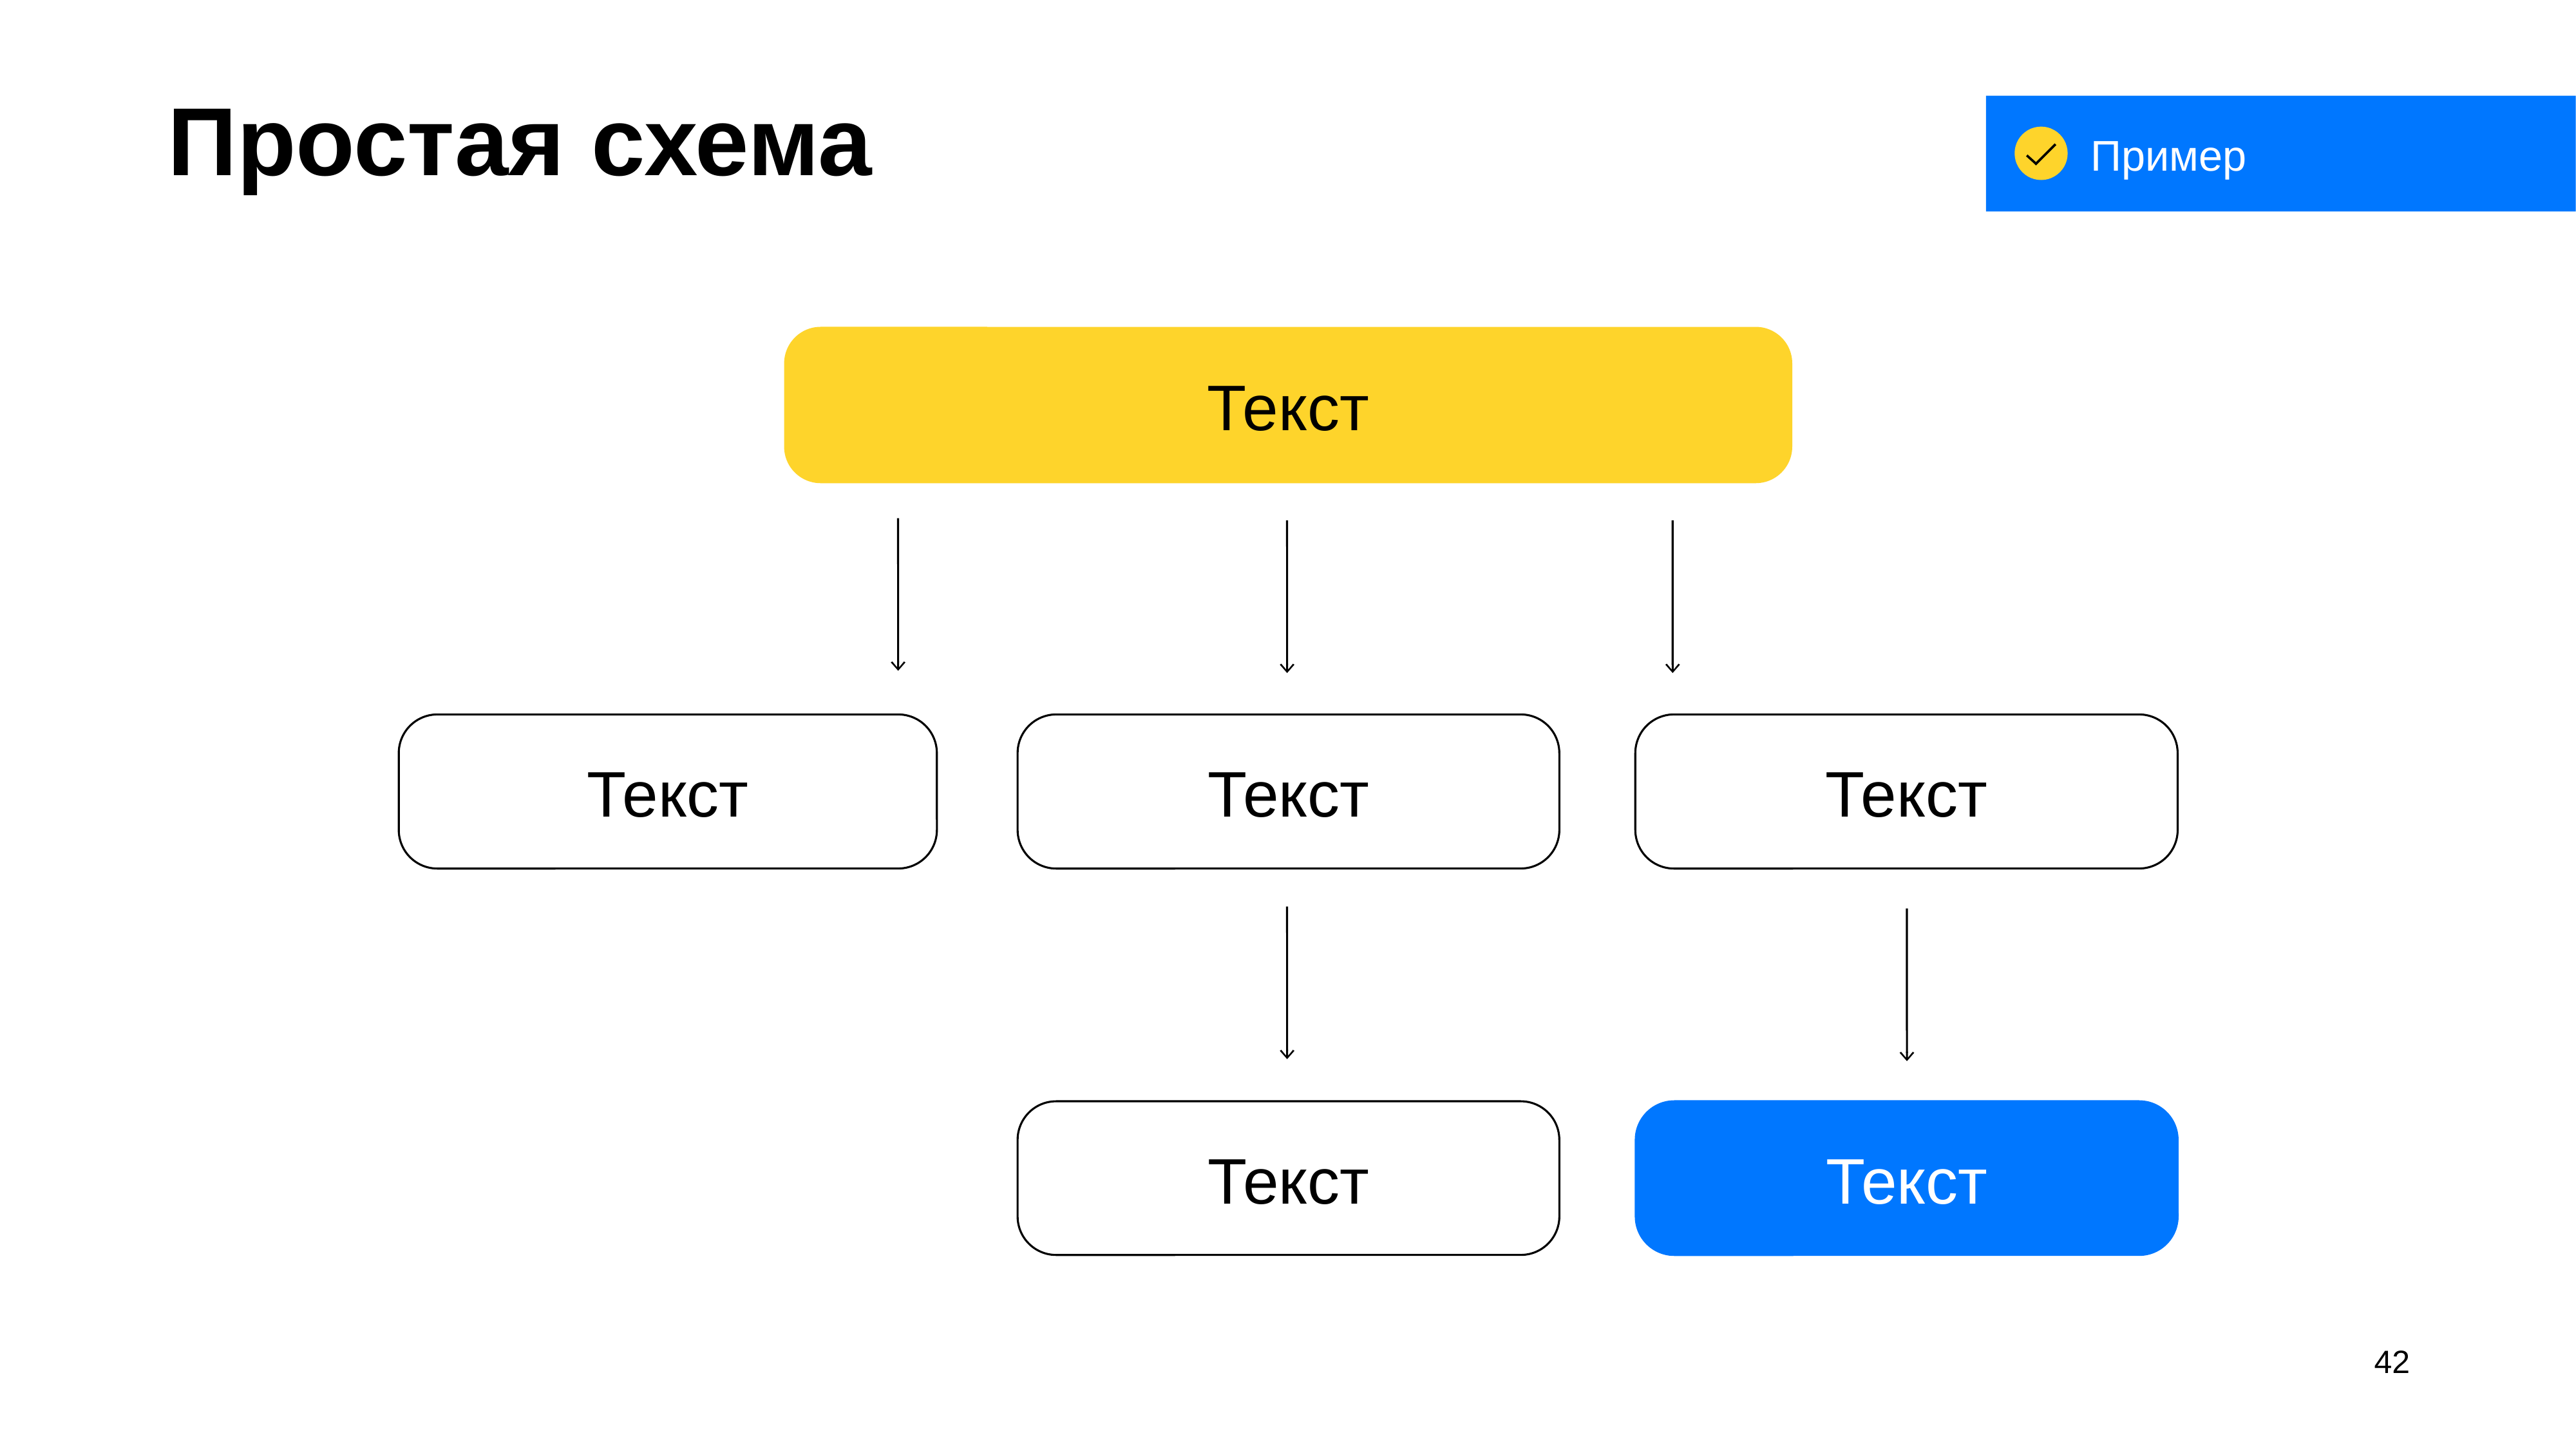

# Простая схема
        Пример

Текст
Текст
Текст
Текст
Текст
Текст
42